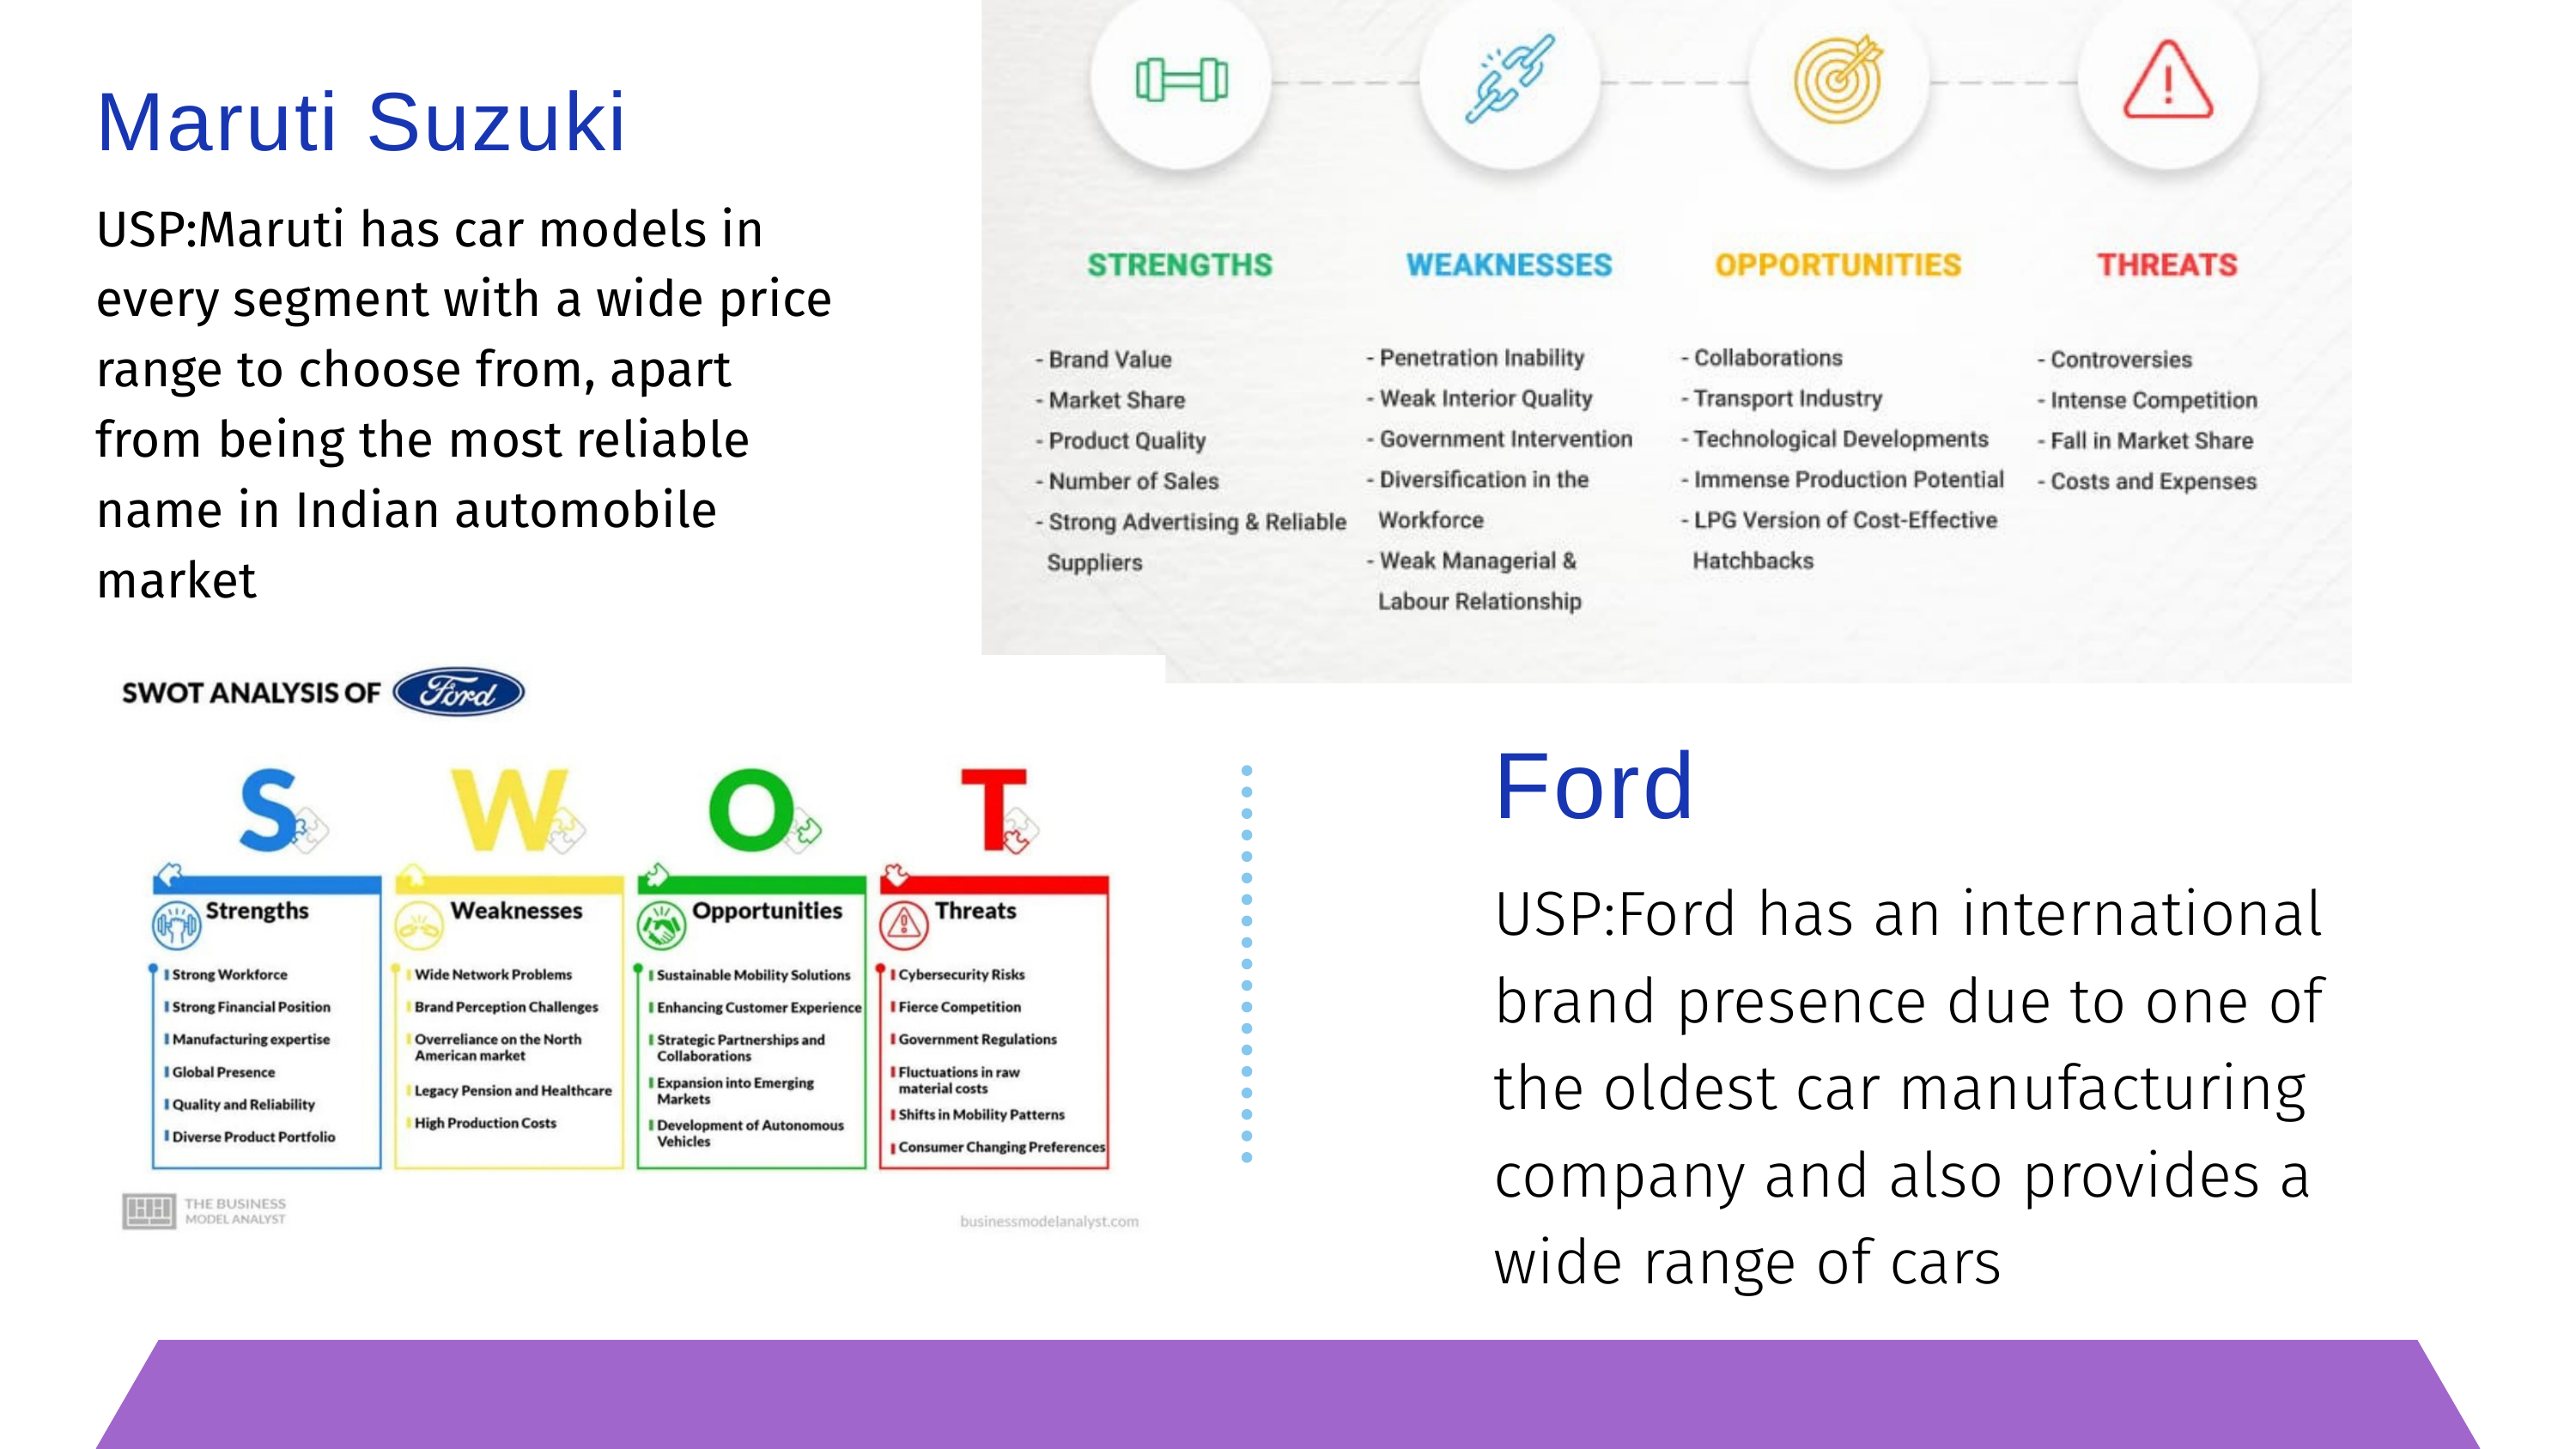

Maruti Suzuki
USP:Maruti has car models in every segment with a wide price range to choose from, apart from being the most reliable name in Indian automobile market

Ford
USP:Ford has an international brand presence due to one of the oldest car manufacturing company and also provides a wide range of cars